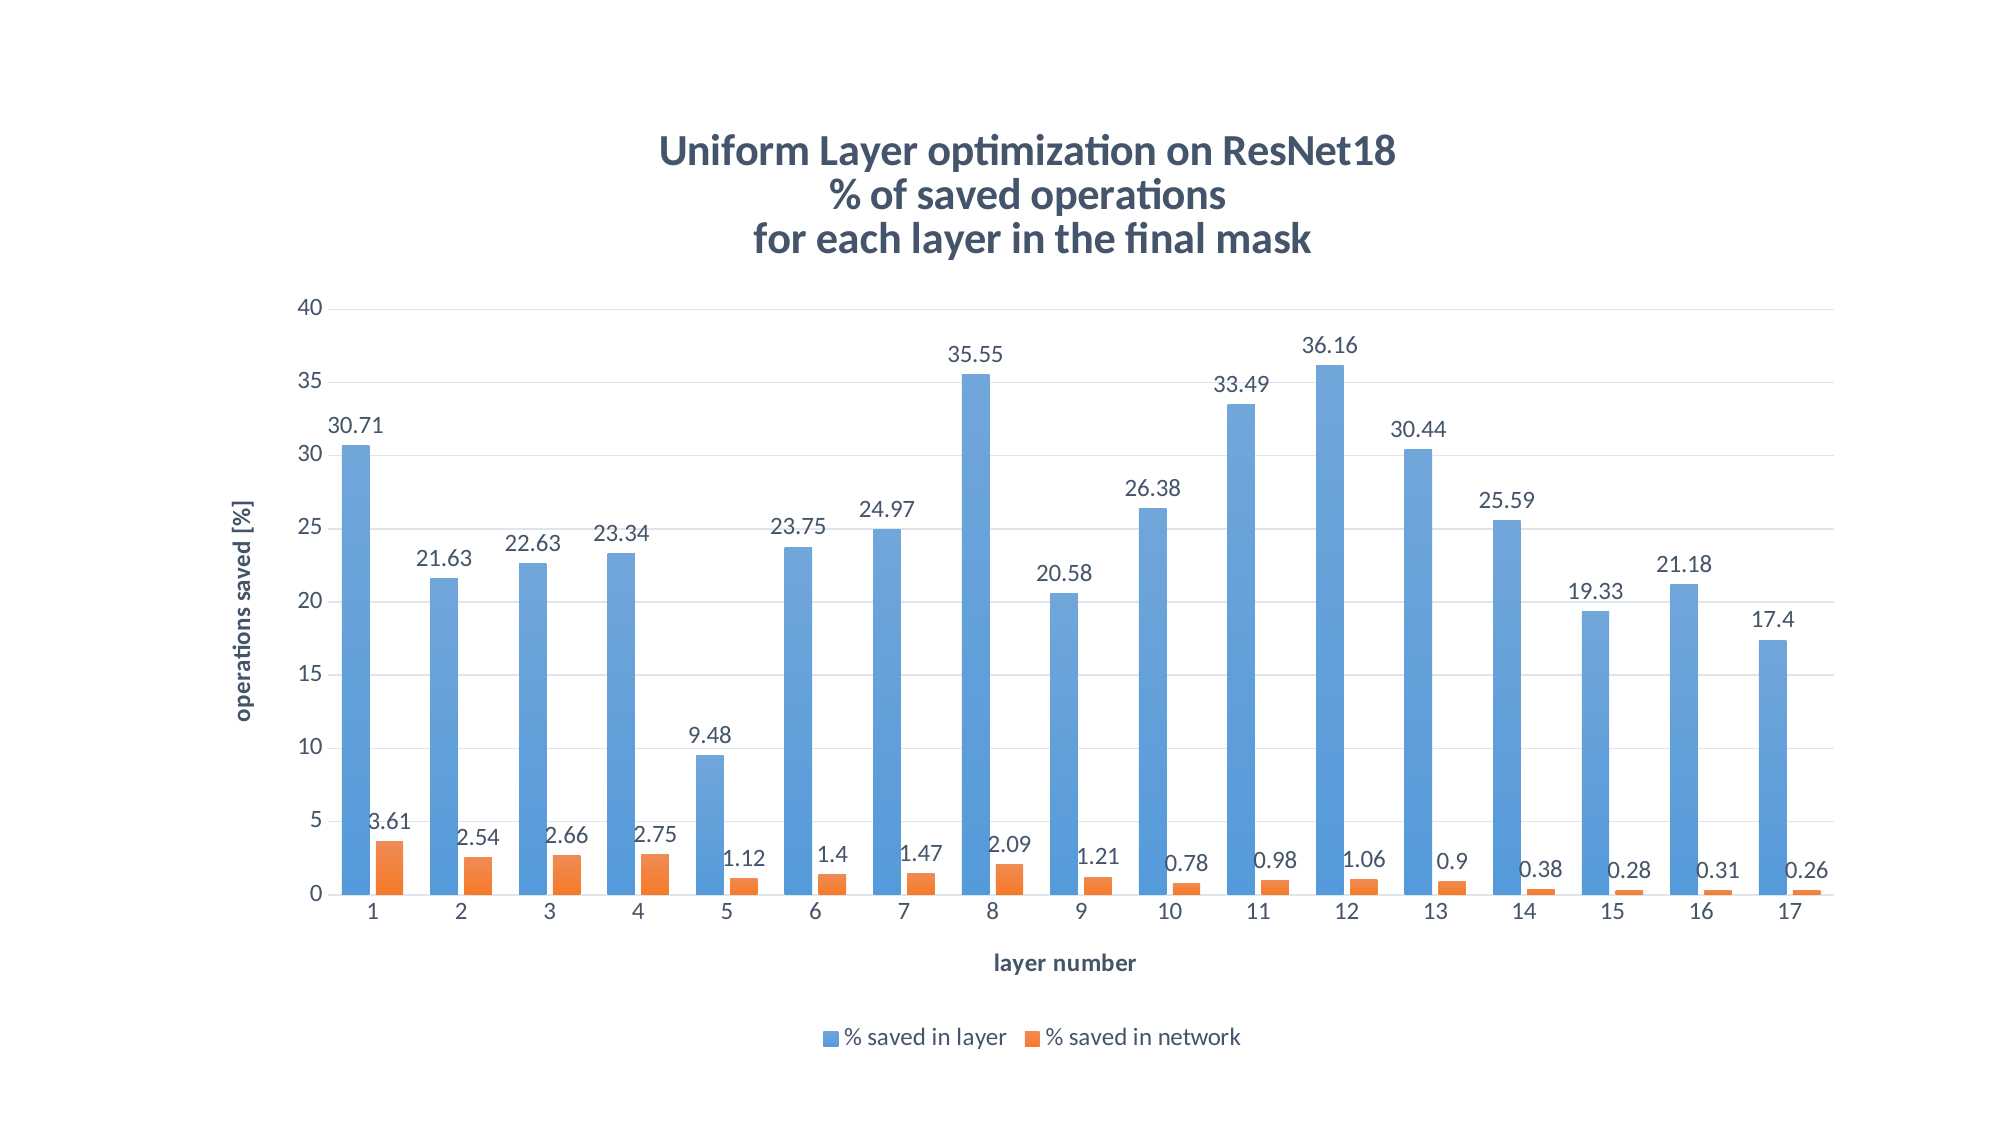

### Chart: Uniform Layer optimization on ResNet18
% of saved operations
for each layer in the final mask

| Category | % saved in layer | % saved in network |
|---|---|---|